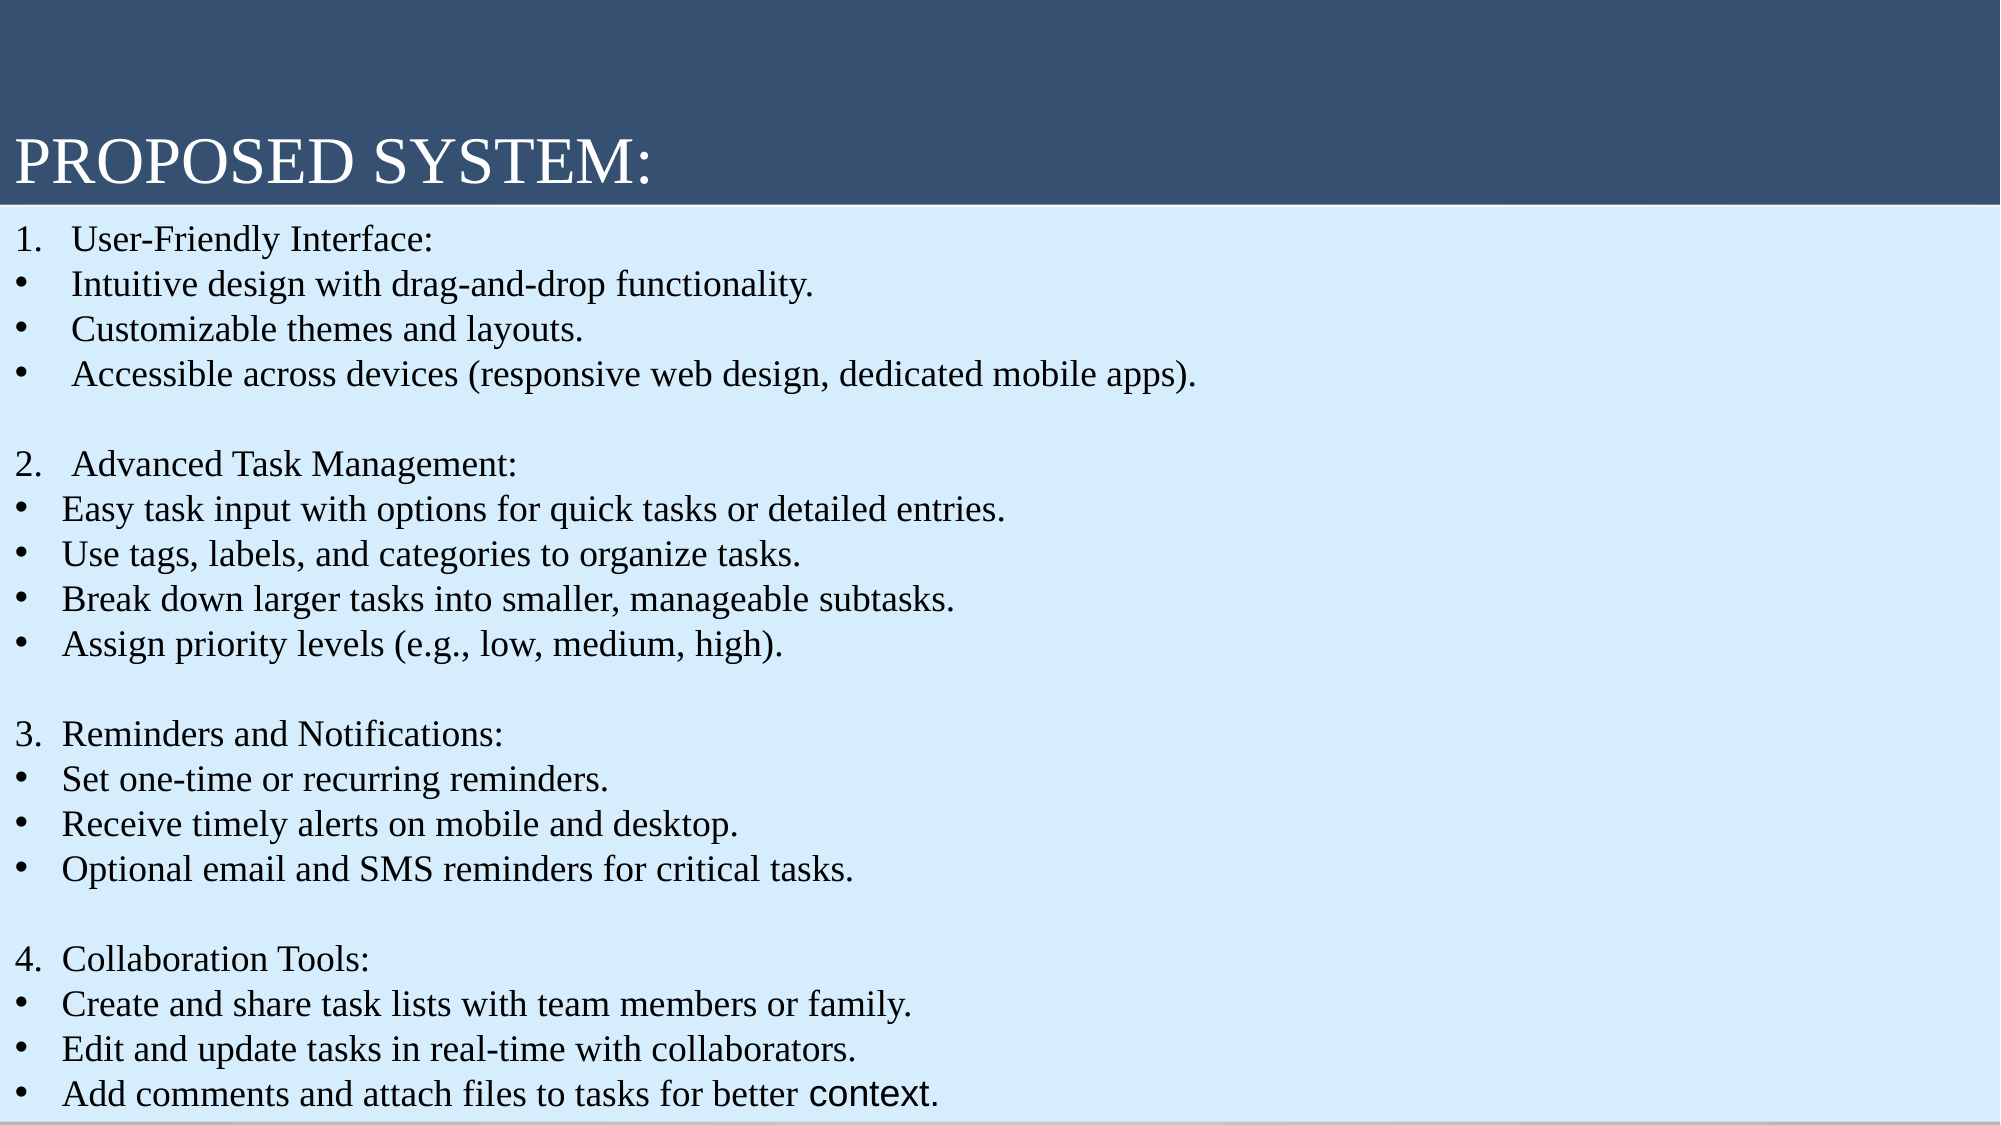

PROPOSED SYSTEM:
User-Friendly Interface:
Intuitive design with drag-and-drop functionality.
Customizable themes and layouts.
Accessible across devices (responsive web design, dedicated mobile apps).

Advanced Task Management:
Easy task input with options for quick tasks or detailed entries.
Use tags, labels, and categories to organize tasks.
Break down larger tasks into smaller, manageable subtasks.
Assign priority levels (e.g., low, medium, high).

3.  Reminders and Notifications:
Set one-time or recurring reminders.
Receive timely alerts on mobile and desktop.
Optional email and SMS reminders for critical tasks.

4.  Collaboration Tools:
Create and share task lists with team members or family.
Edit and update tasks in real-time with collaborators.
Add comments and attach files to tasks for better context.